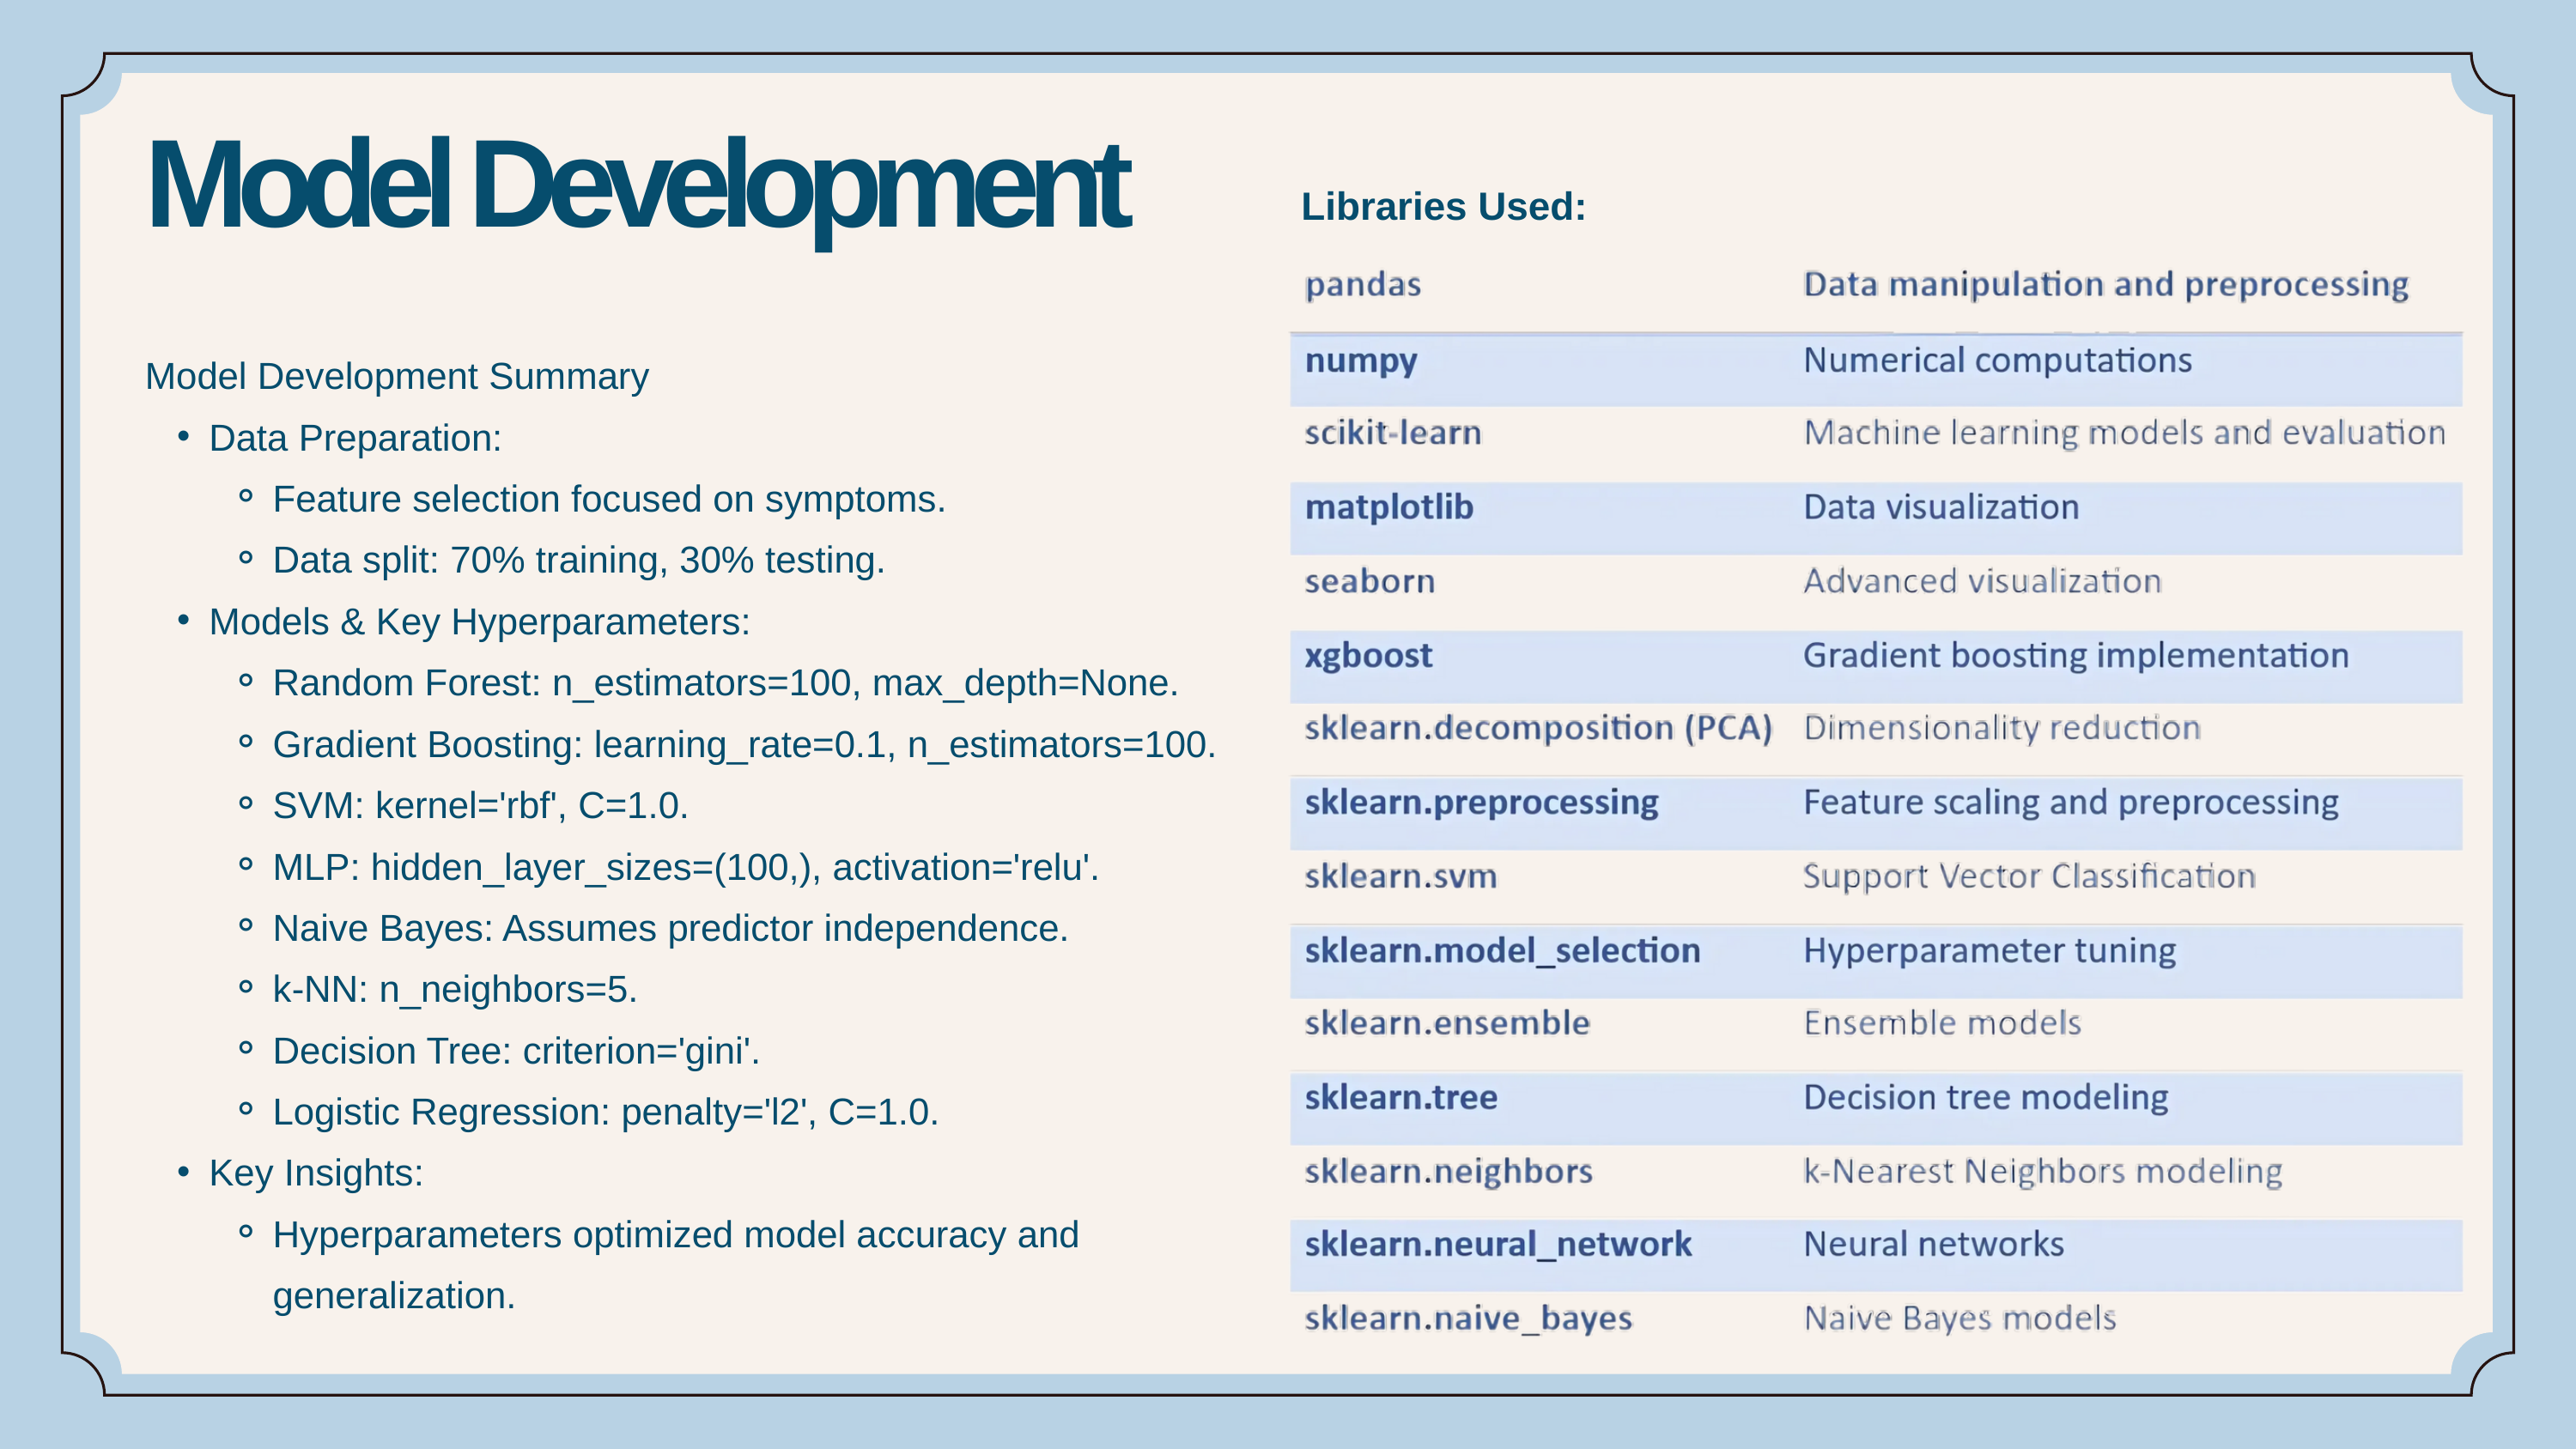

Model Development
Libraries Used:

Model Development Summary
Data Preparation:
Feature selection focused on symptoms.
Data split: 70% training, 30% testing.
Models & Key Hyperparameters:
Random Forest: n_estimators=100, max_depth=None.
Gradient Boosting: learning_rate=0.1, n_estimators=100.
SVM: kernel='rbf', C=1.0.
MLP: hidden_layer_sizes=(100,), activation='relu'.
Naive Bayes: Assumes predictor independence.
k-NN: n_neighbors=5.
Decision Tree: criterion='gini'.
Logistic Regression: penalty='l2', C=1.0.
Key Insights:
Hyperparameters optimized model accuracy and generalization.